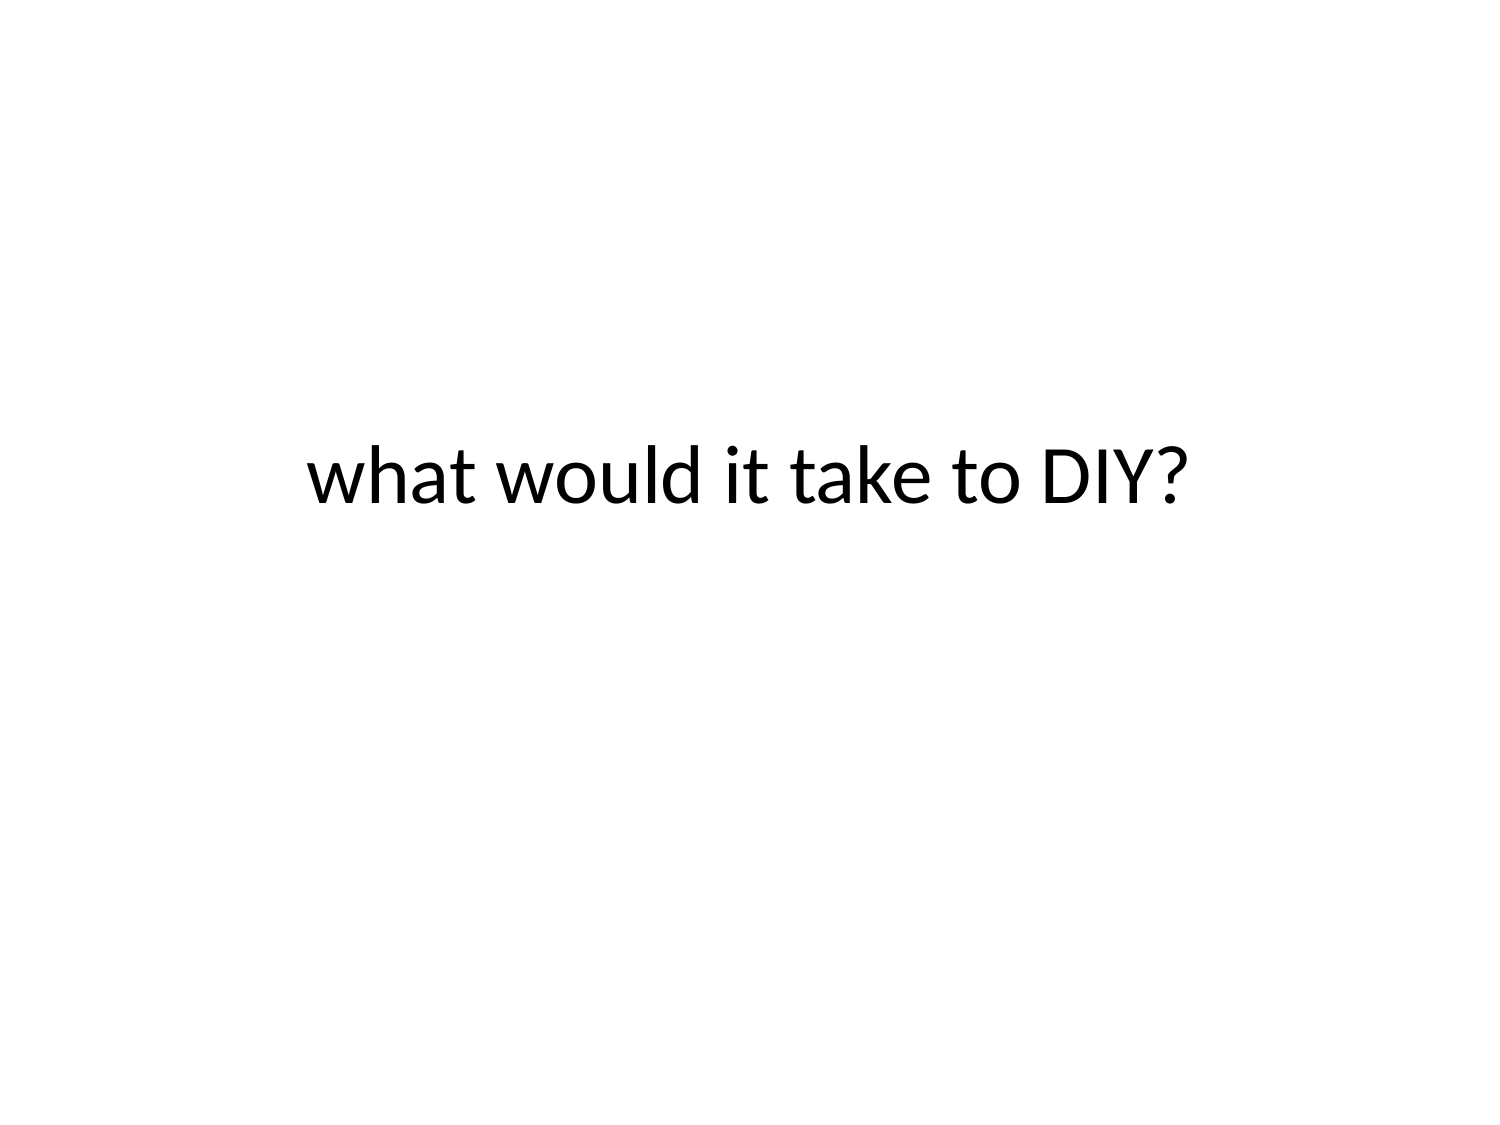

# what would it take to DIY?